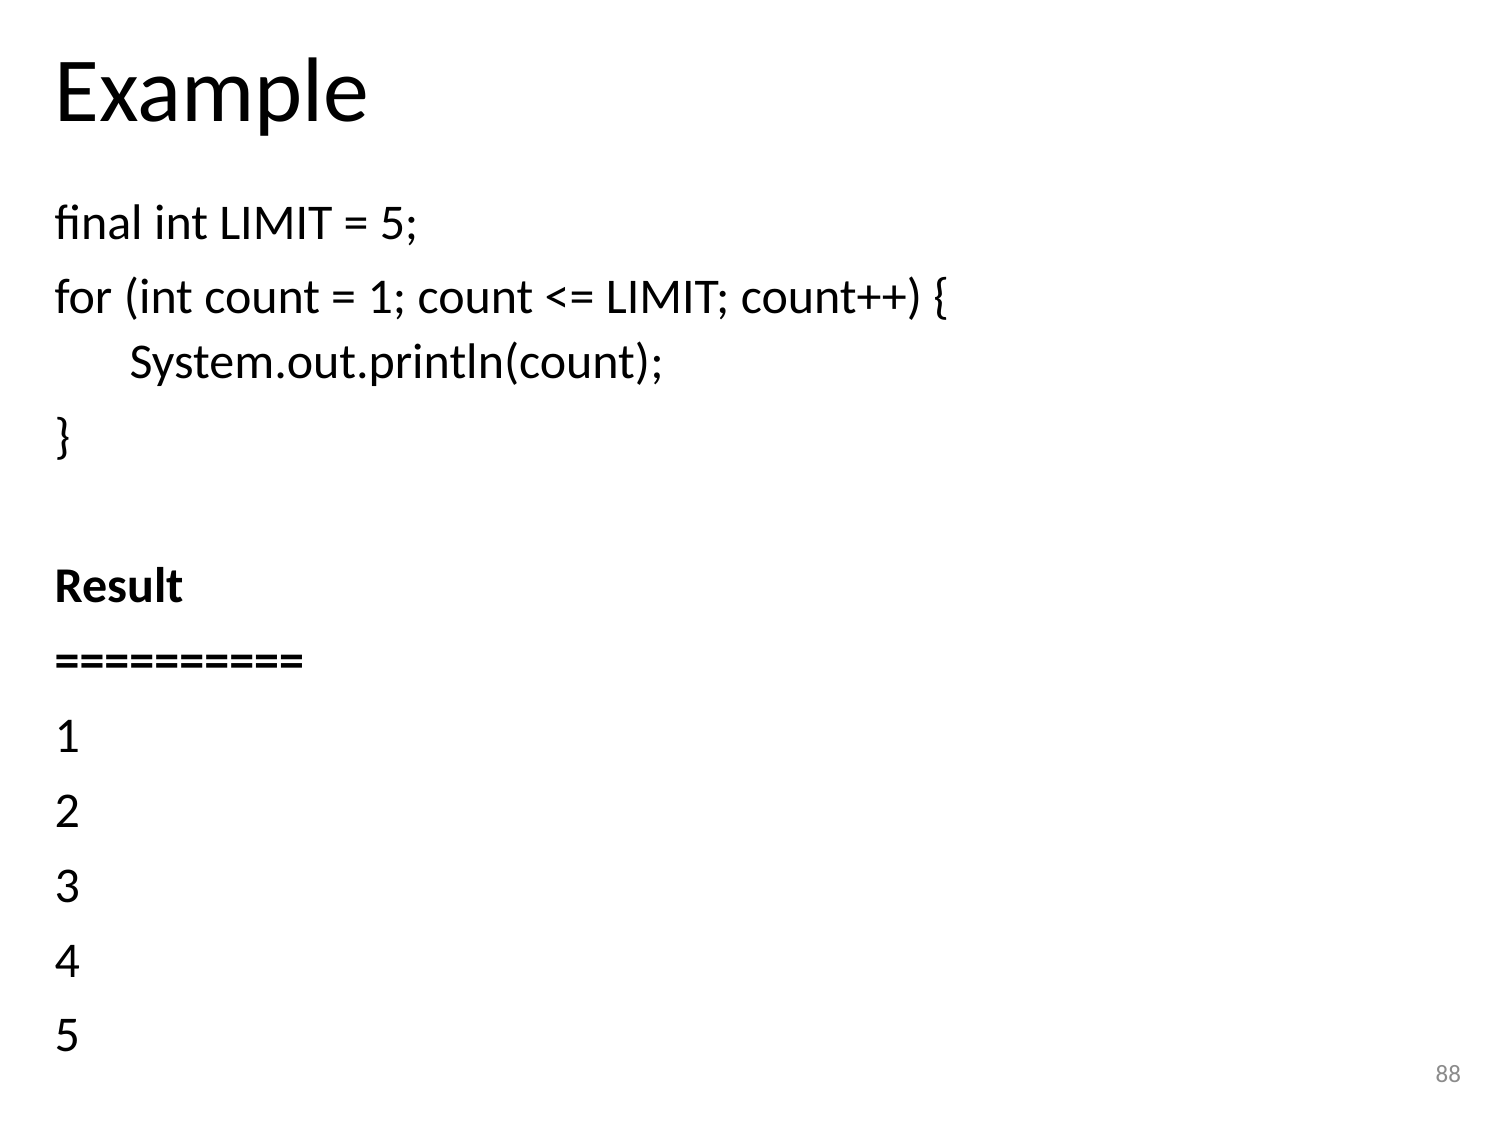

# Example
final int LIMIT = 5;
for (int count = 1; count <= LIMIT; count++) {
System.out.println(count);
}

Result
==========
1
2
3
4
5

88